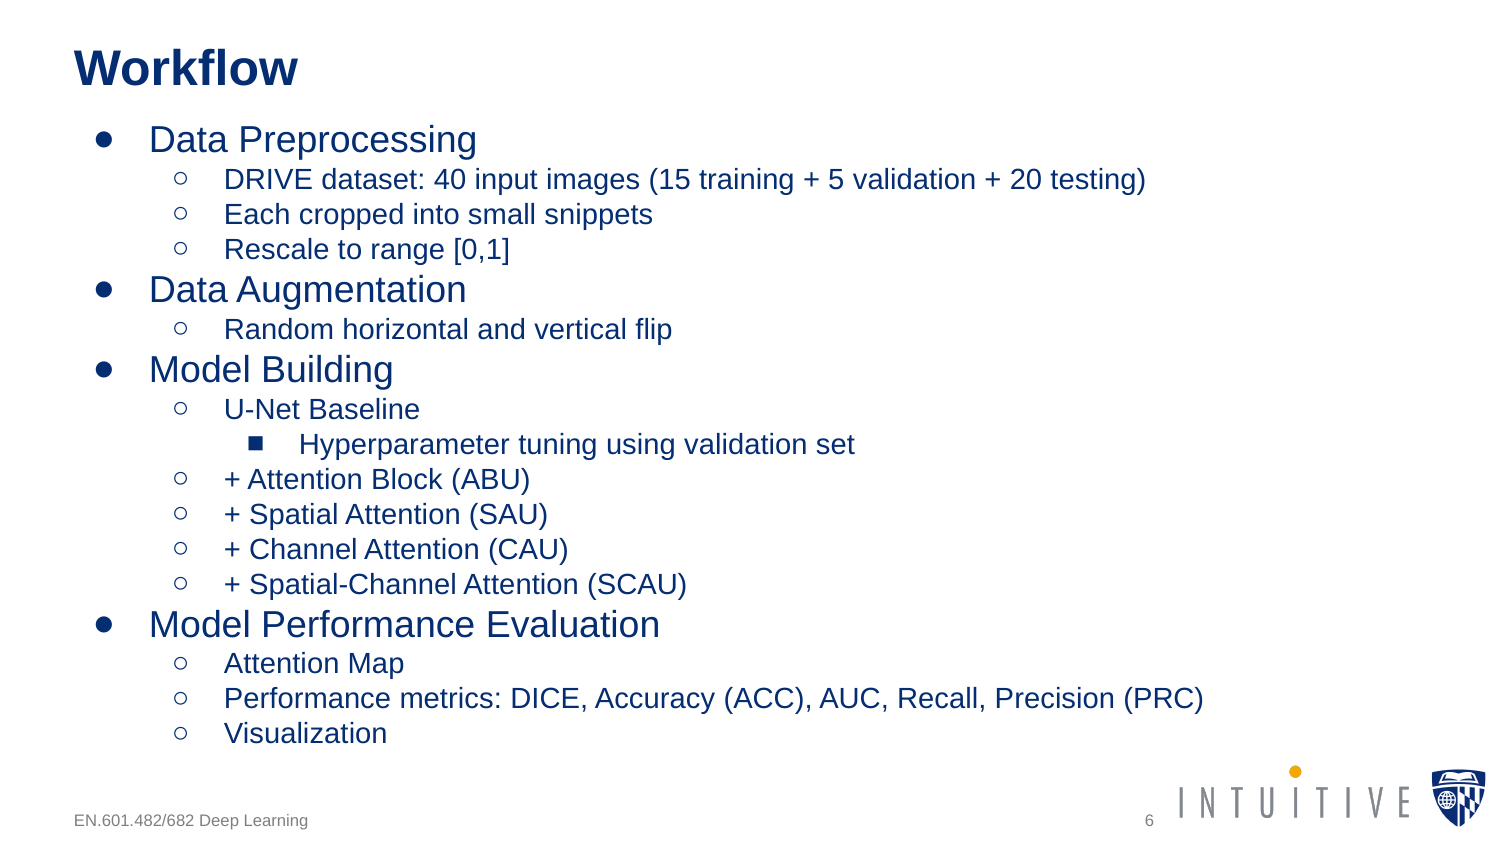

# Workflow
Data Preprocessing
DRIVE dataset: 40 input images (15 training + 5 validation + 20 testing)
Each cropped into small snippets
Rescale to range [0,1]
Data Augmentation
Random horizontal and vertical flip
Model Building
U-Net Baseline
Hyperparameter tuning using validation set
+ Attention Block (ABU)
+ Spatial Attention (SAU)
+ Channel Attention (CAU)
+ Spatial-Channel Attention (SCAU)
Model Performance Evaluation
Attention Map
Performance metrics: DICE, Accuracy (ACC), AUC, Recall, Precision (PRC)
Visualization